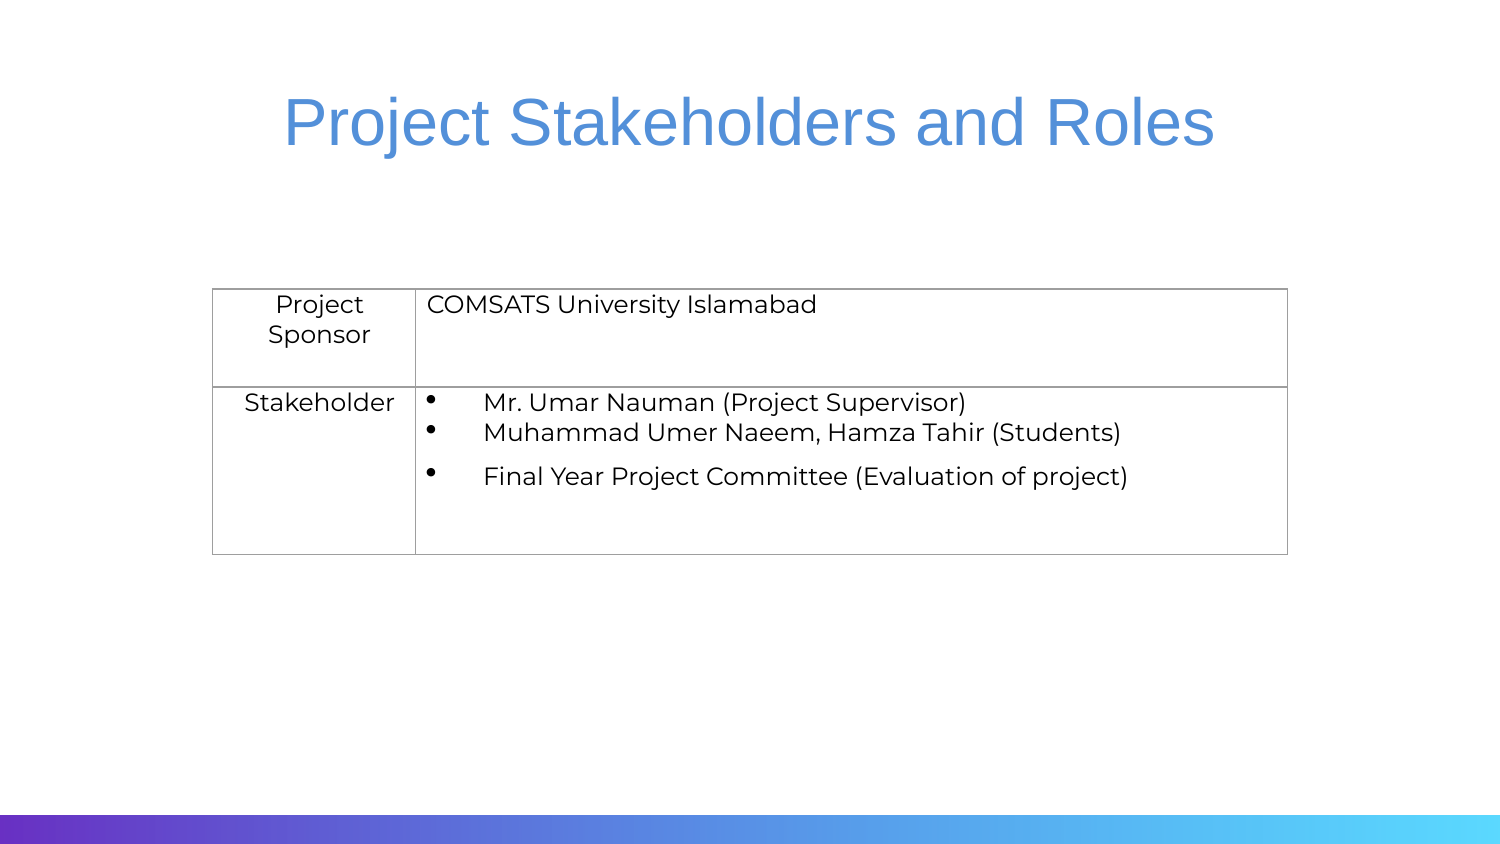

# Project Stakeholders and Roles
| Project Sponsor | COMSATS University Islamabad |
| --- | --- |
| Stakeholder | Mr. Umar Nauman (Project Supervisor) Muhammad Umer Naeem, Hamza Tahir (Students) Final Year Project Committee (Evaluation of project) |